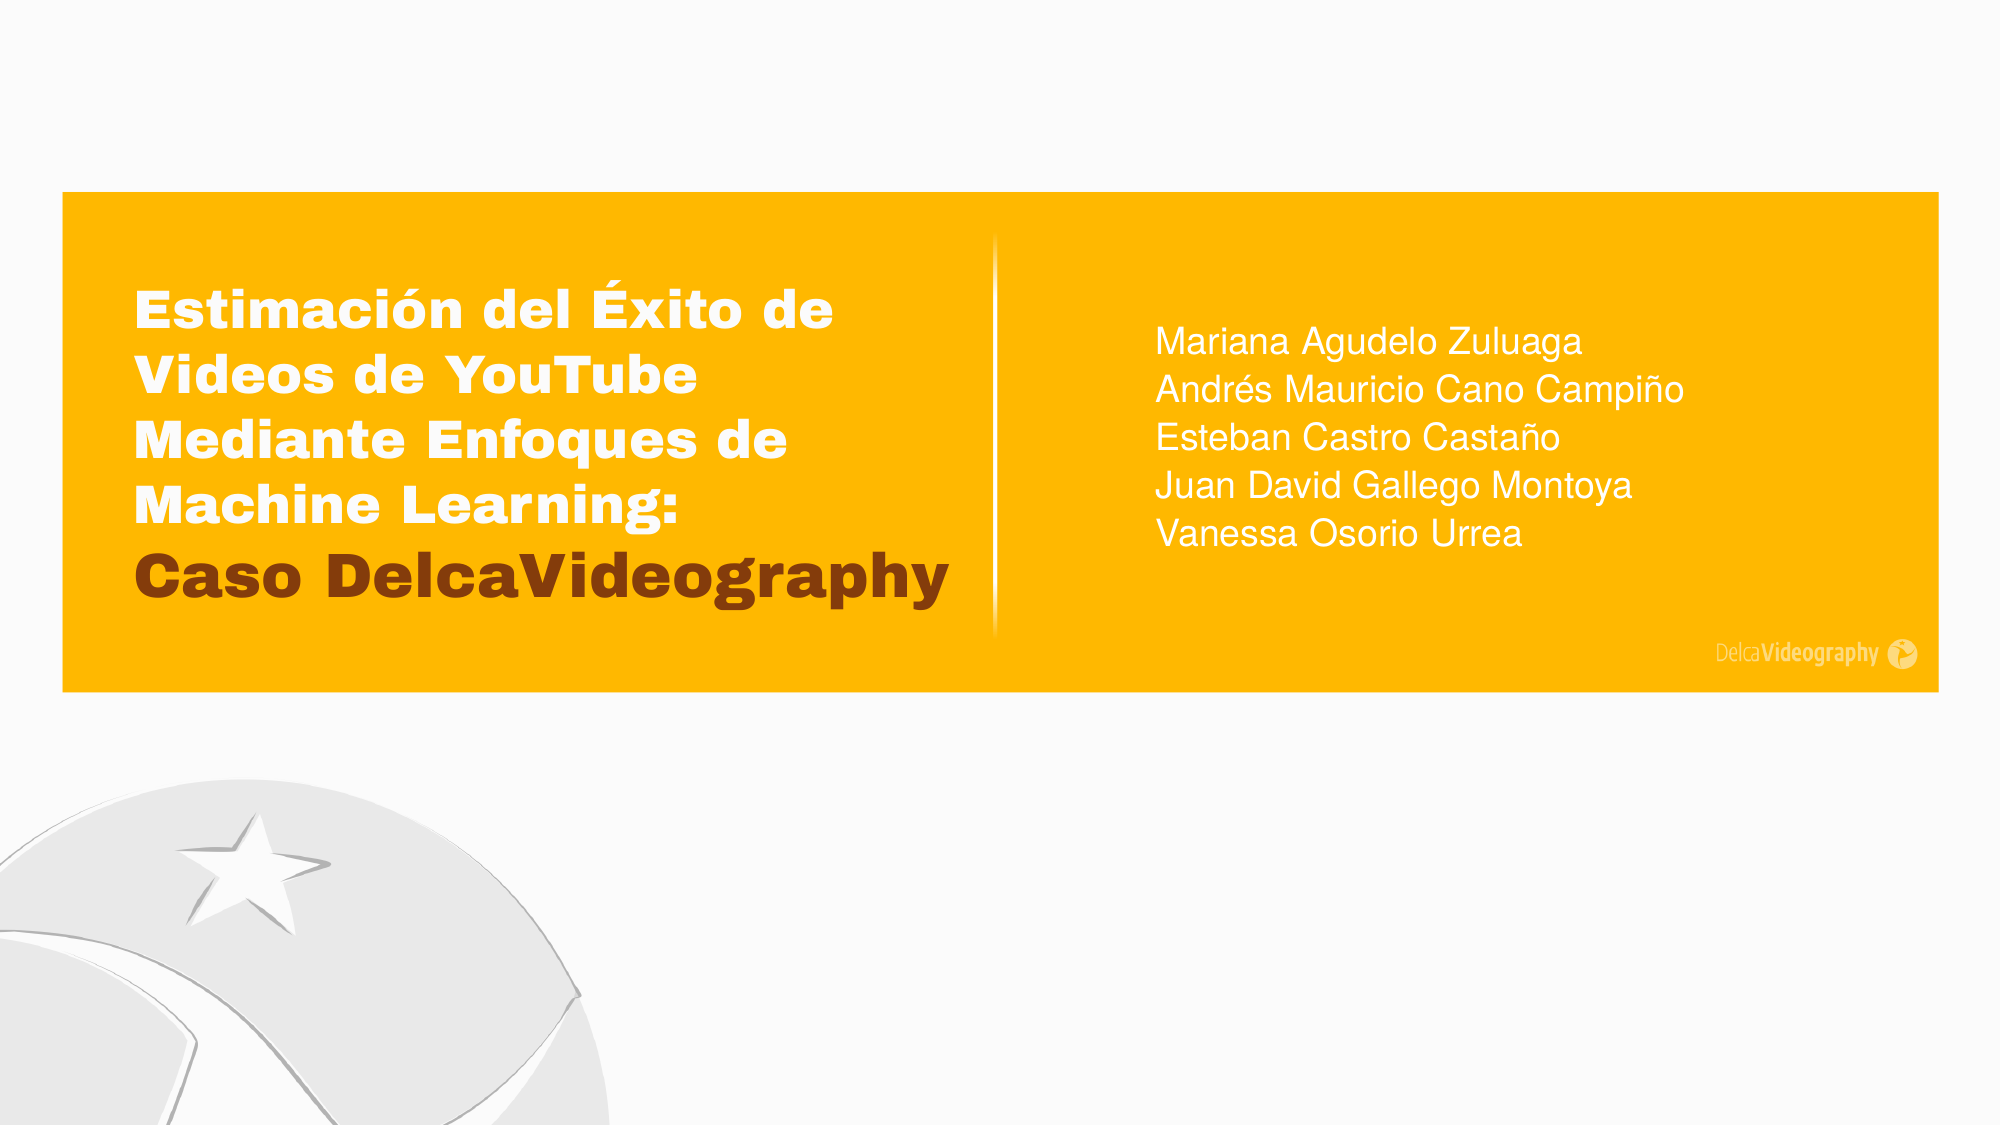

Estimación del Éxito de Videos de YouTube Mediante Enfoques de Machine Learning:
Caso DelcaVideography
Mariana Agudelo Zuluaga
Andrés Mauricio Cano Campiño
Esteban Castro Castaño
Juan David Gallego Montoya
Vanessa Osorio Urrea